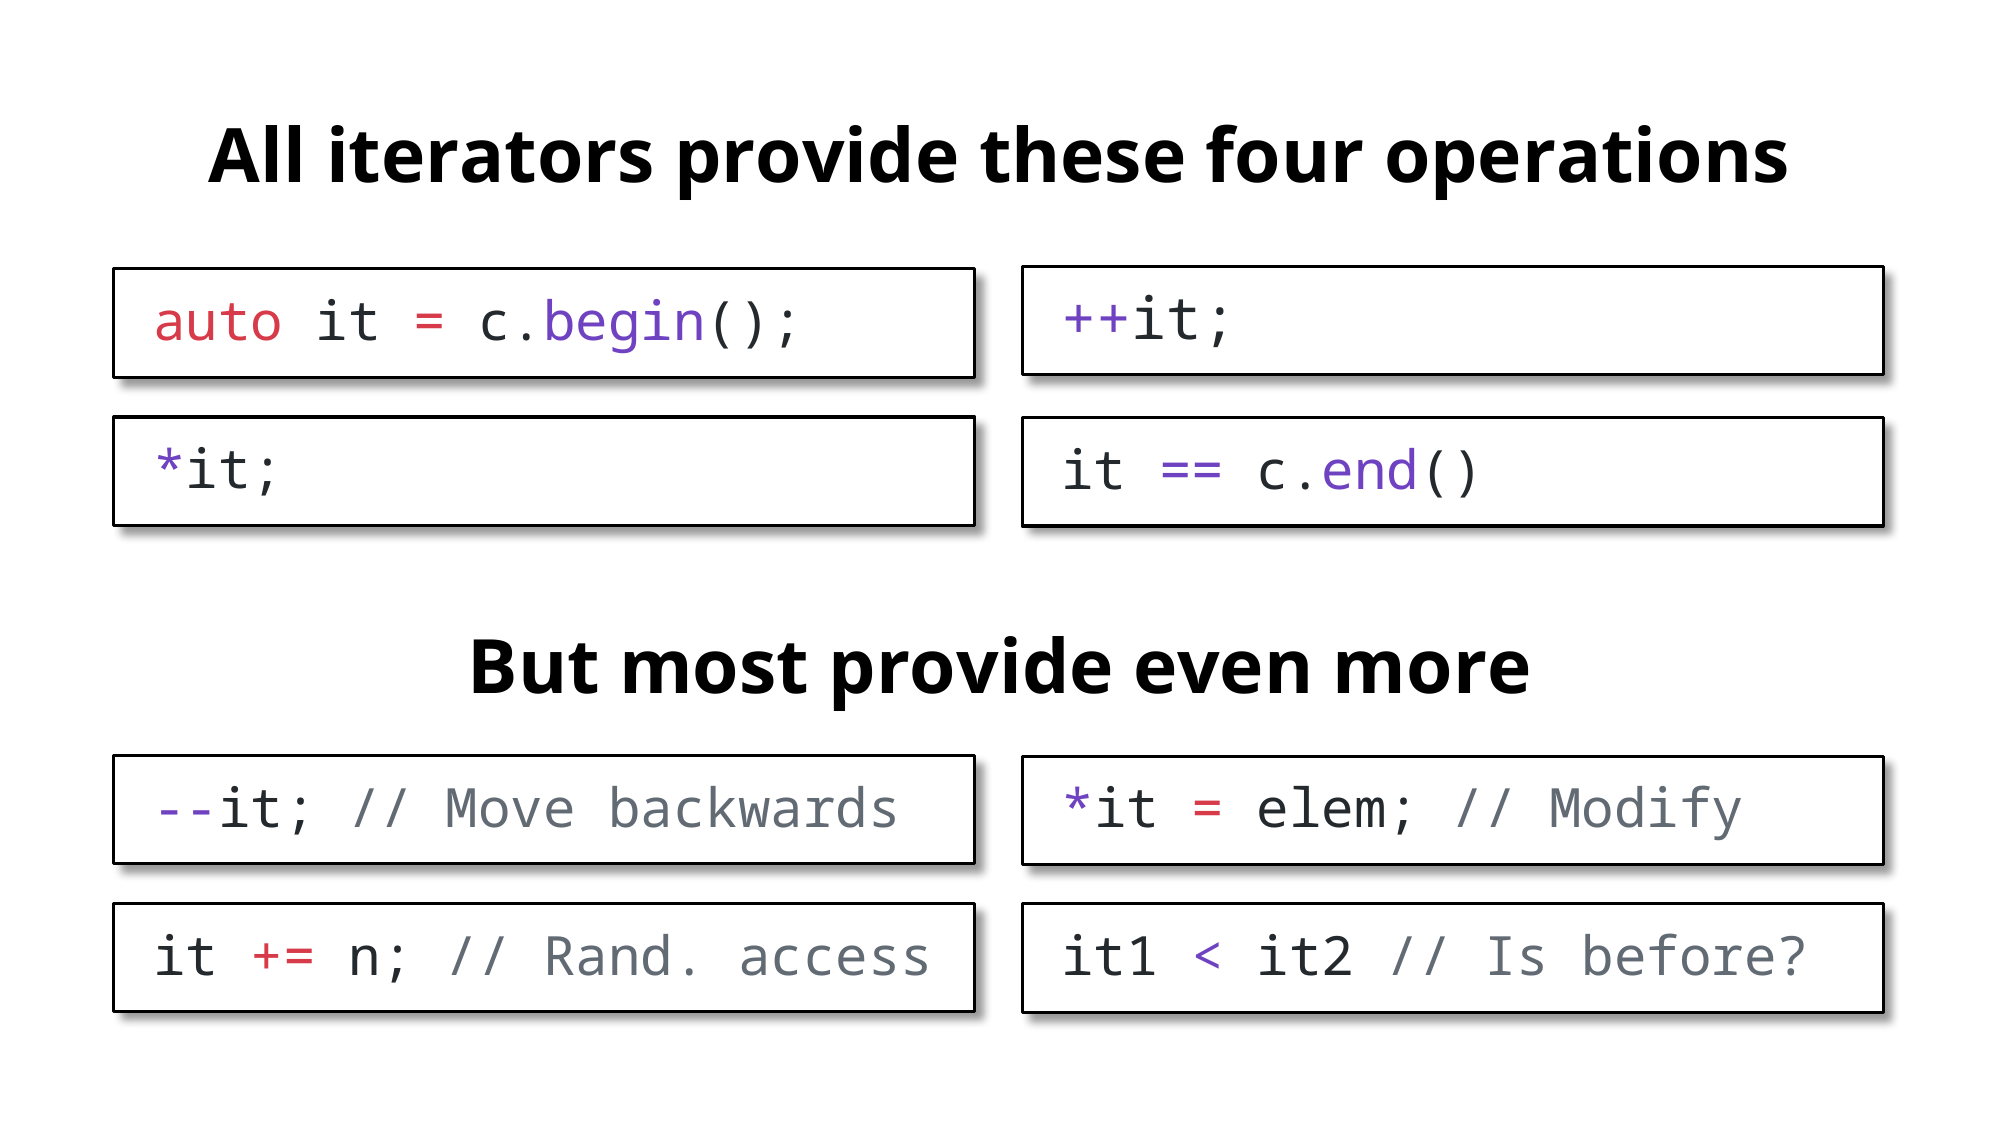

# All iterators provide these four operations
++it;
auto it = c.begin();
*it;
it == c.end()
But most provide even more
--it; // Move backwards
*it = elem; // Modify
it += n; // Rand. access
it1 < it2 // Is before?